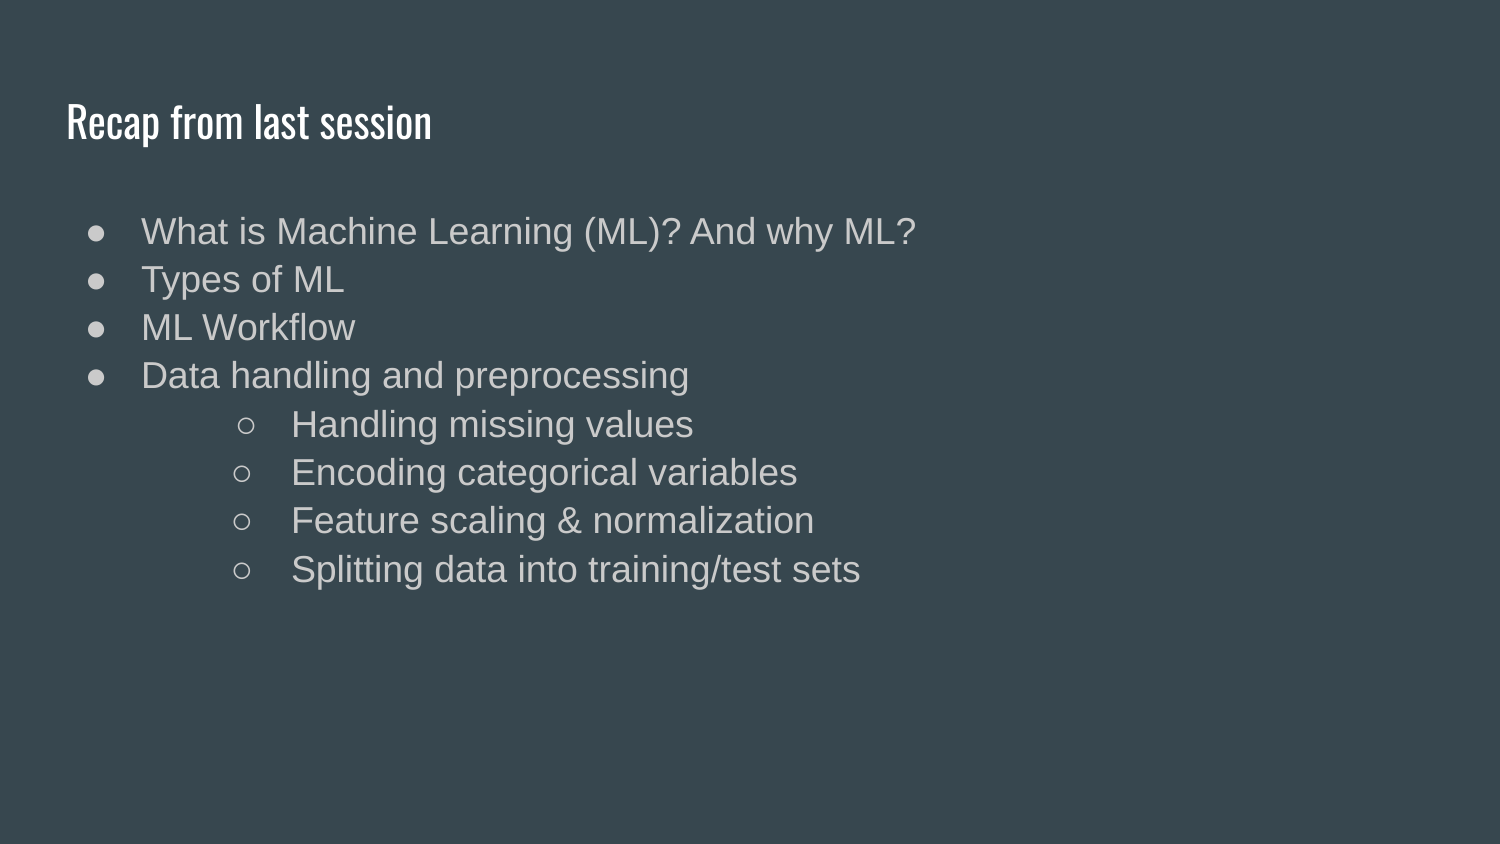

# Recap from last session
What is Machine Learning (ML)? And why ML?
Types of ML
ML Workflow
Data handling and preprocessing
Handling missing values
Encoding categorical variables
Feature scaling & normalization
Splitting data into training/test sets